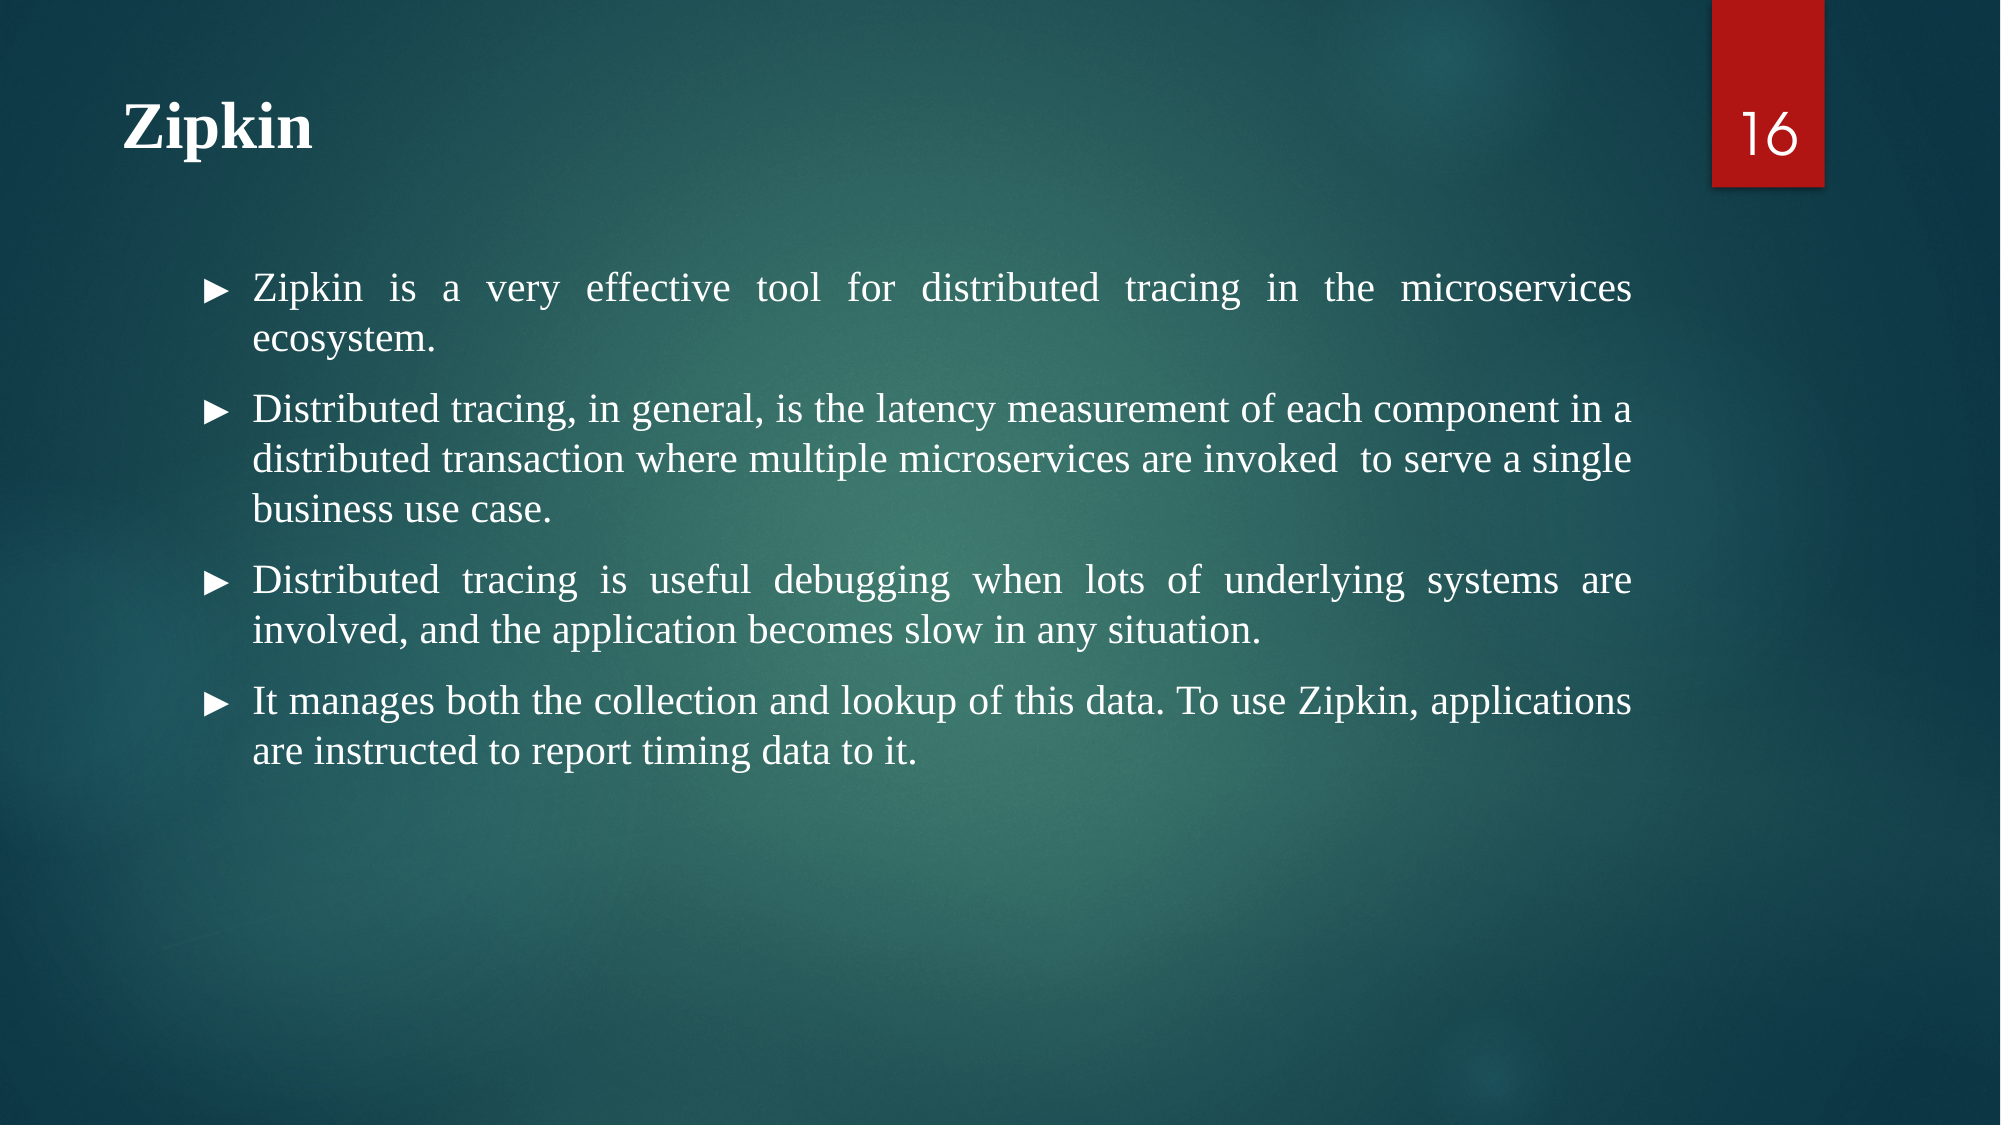

16
# Zipkin
Zipkin is a very effective tool for distributed tracing in the microservices ecosystem.
Distributed tracing, in general, is the latency measurement of each component in a distributed transaction where multiple microservices are invoked  to serve a single business use case.
Distributed tracing is useful debugging when lots of underlying systems are involved, and the application becomes slow in any situation.
It manages both the collection and lookup of this data. To use Zipkin, applications are instructed to report timing data to it.